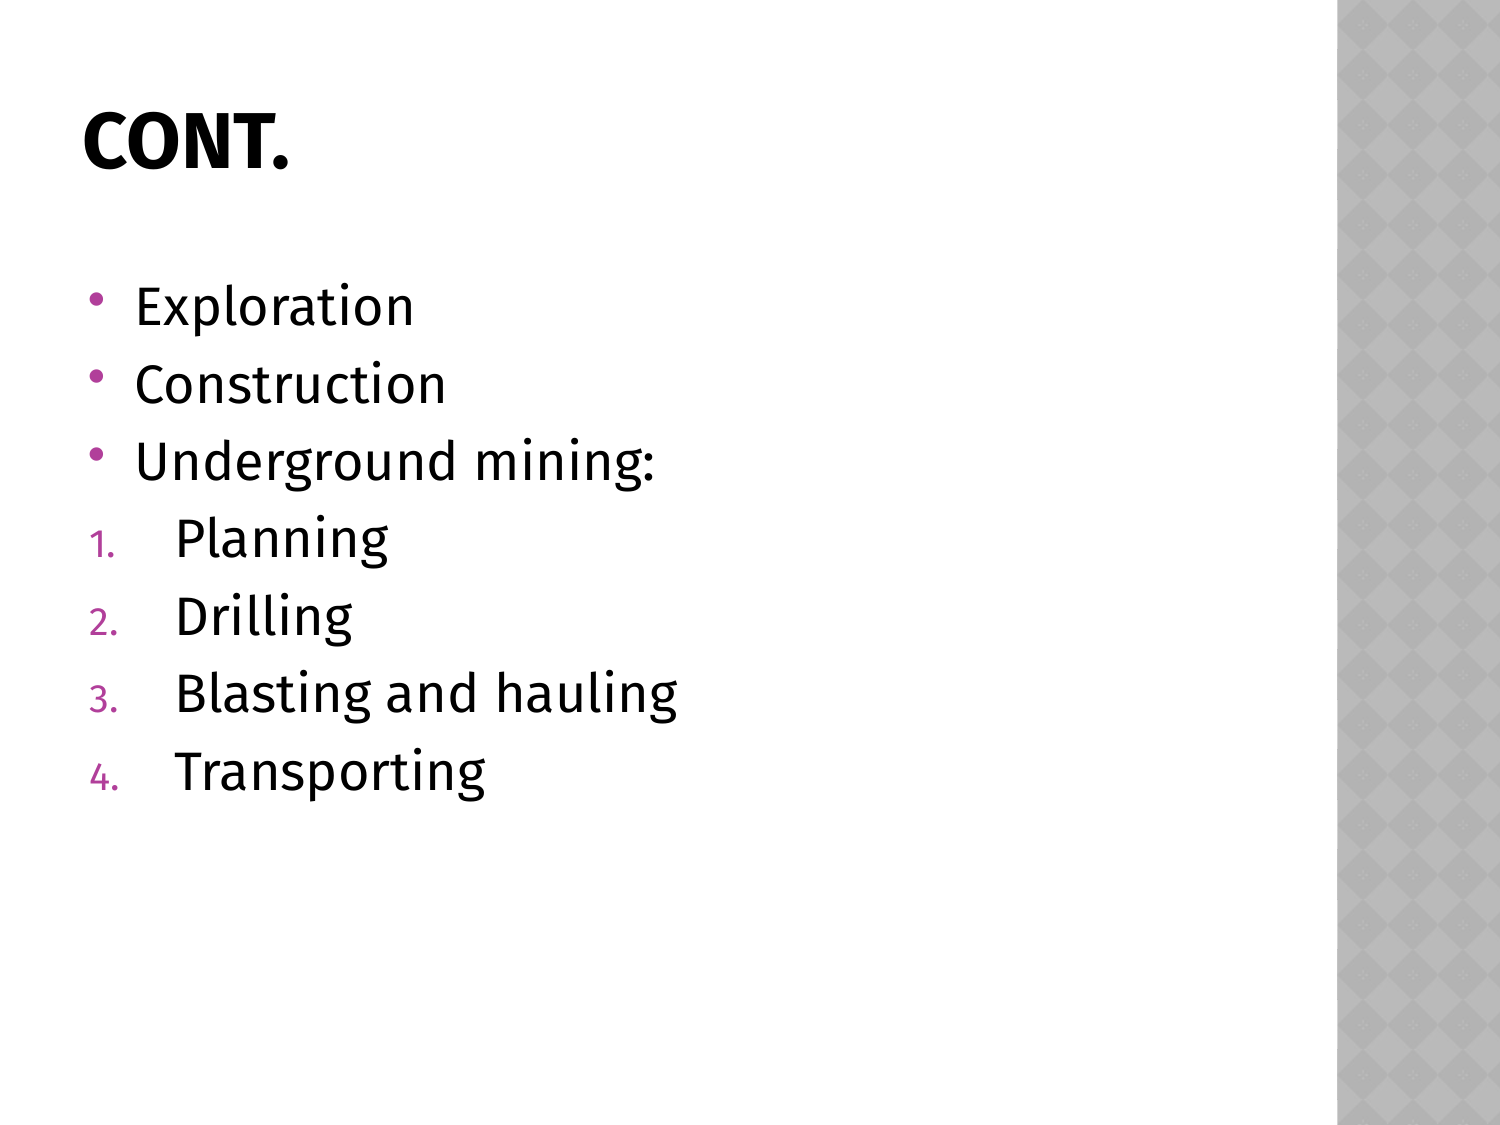

# Cont.
Exploration
Construction
Underground mining:
Planning
Drilling
Blasting and hauling
Transporting